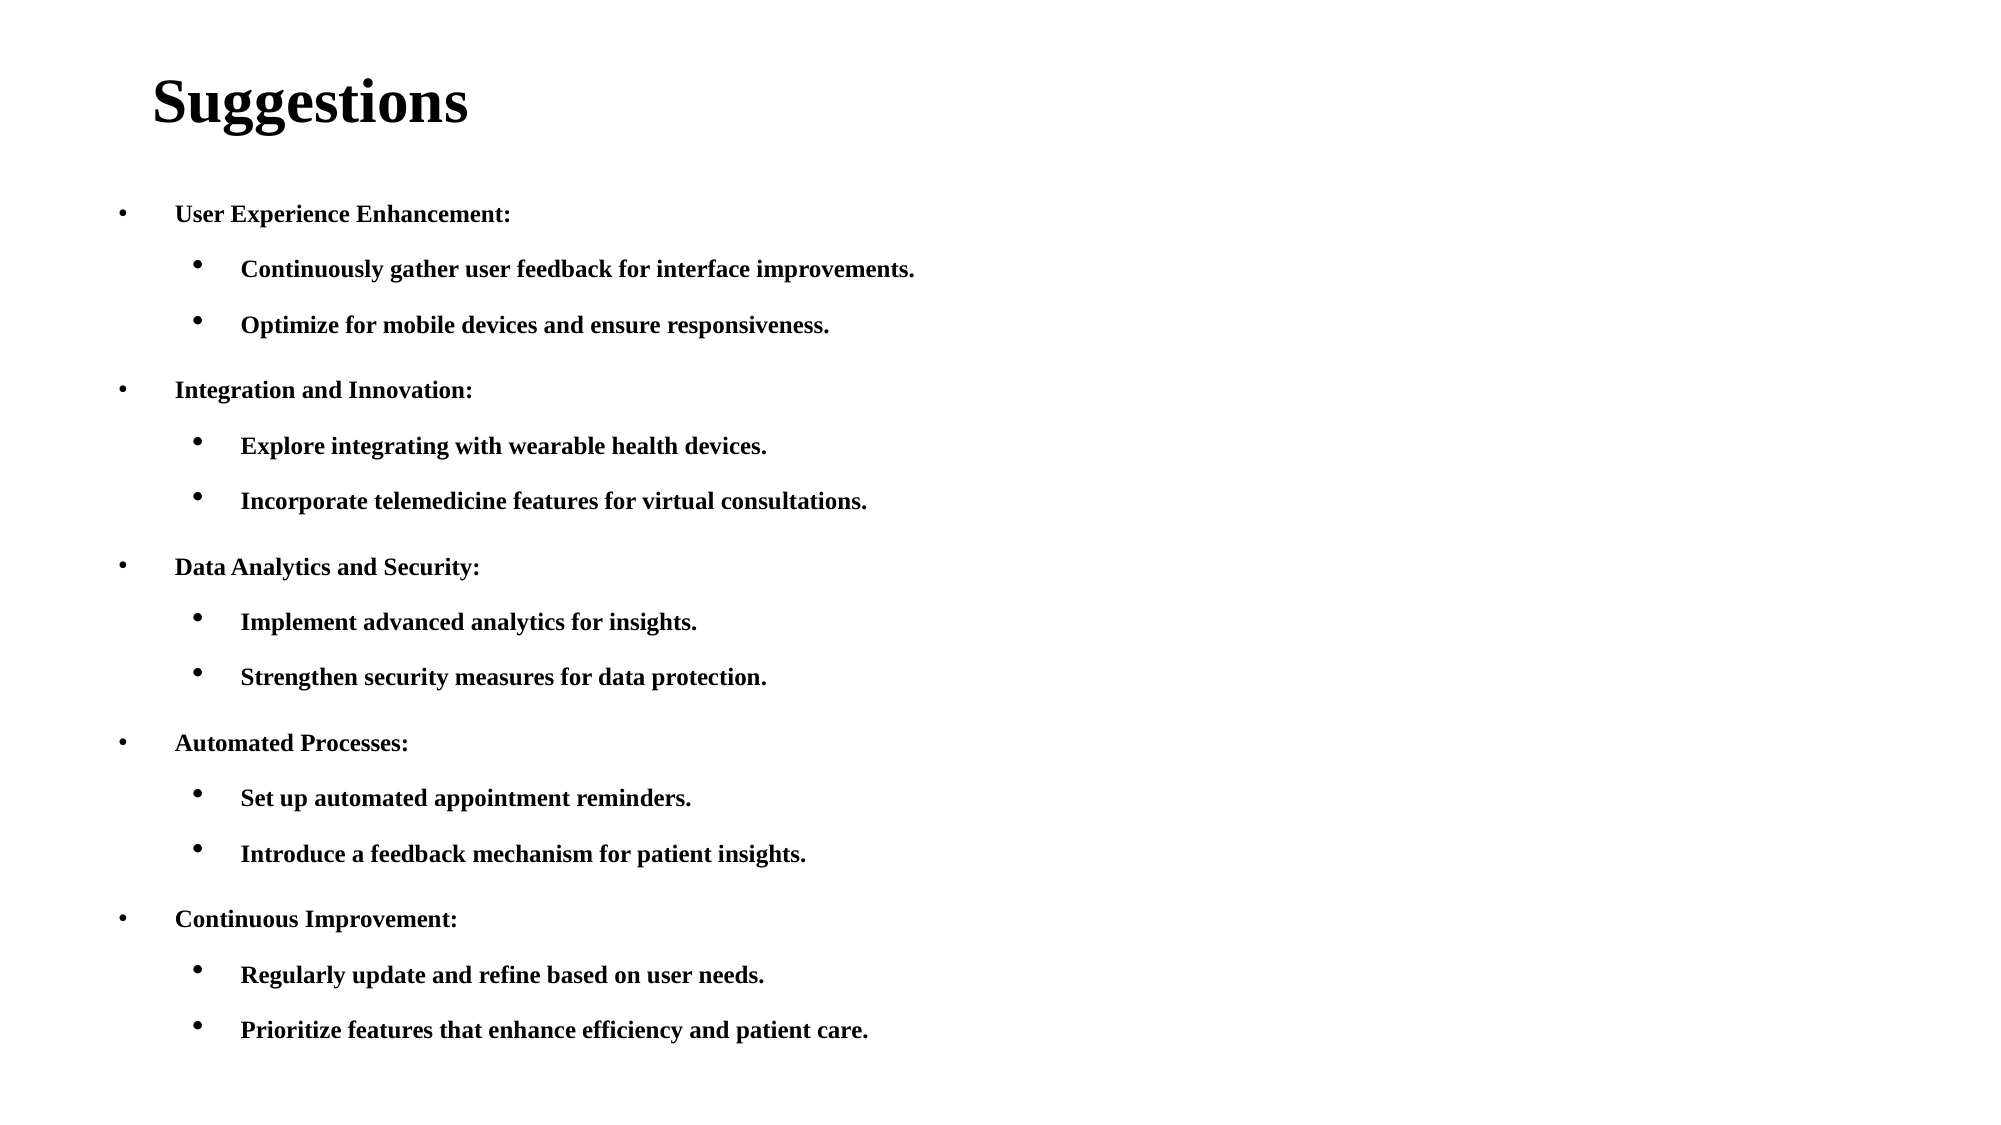

# Suggestions
User Experience Enhancement:
Continuously gather user feedback for interface improvements.
Optimize for mobile devices and ensure responsiveness.
Integration and Innovation:
Explore integrating with wearable health devices.
Incorporate telemedicine features for virtual consultations.
Data Analytics and Security:
Implement advanced analytics for insights.
Strengthen security measures for data protection.
Automated Processes:
Set up automated appointment reminders.
Introduce a feedback mechanism for patient insights.
Continuous Improvement:
Regularly update and refine based on user needs.
Prioritize features that enhance efficiency and patient care.